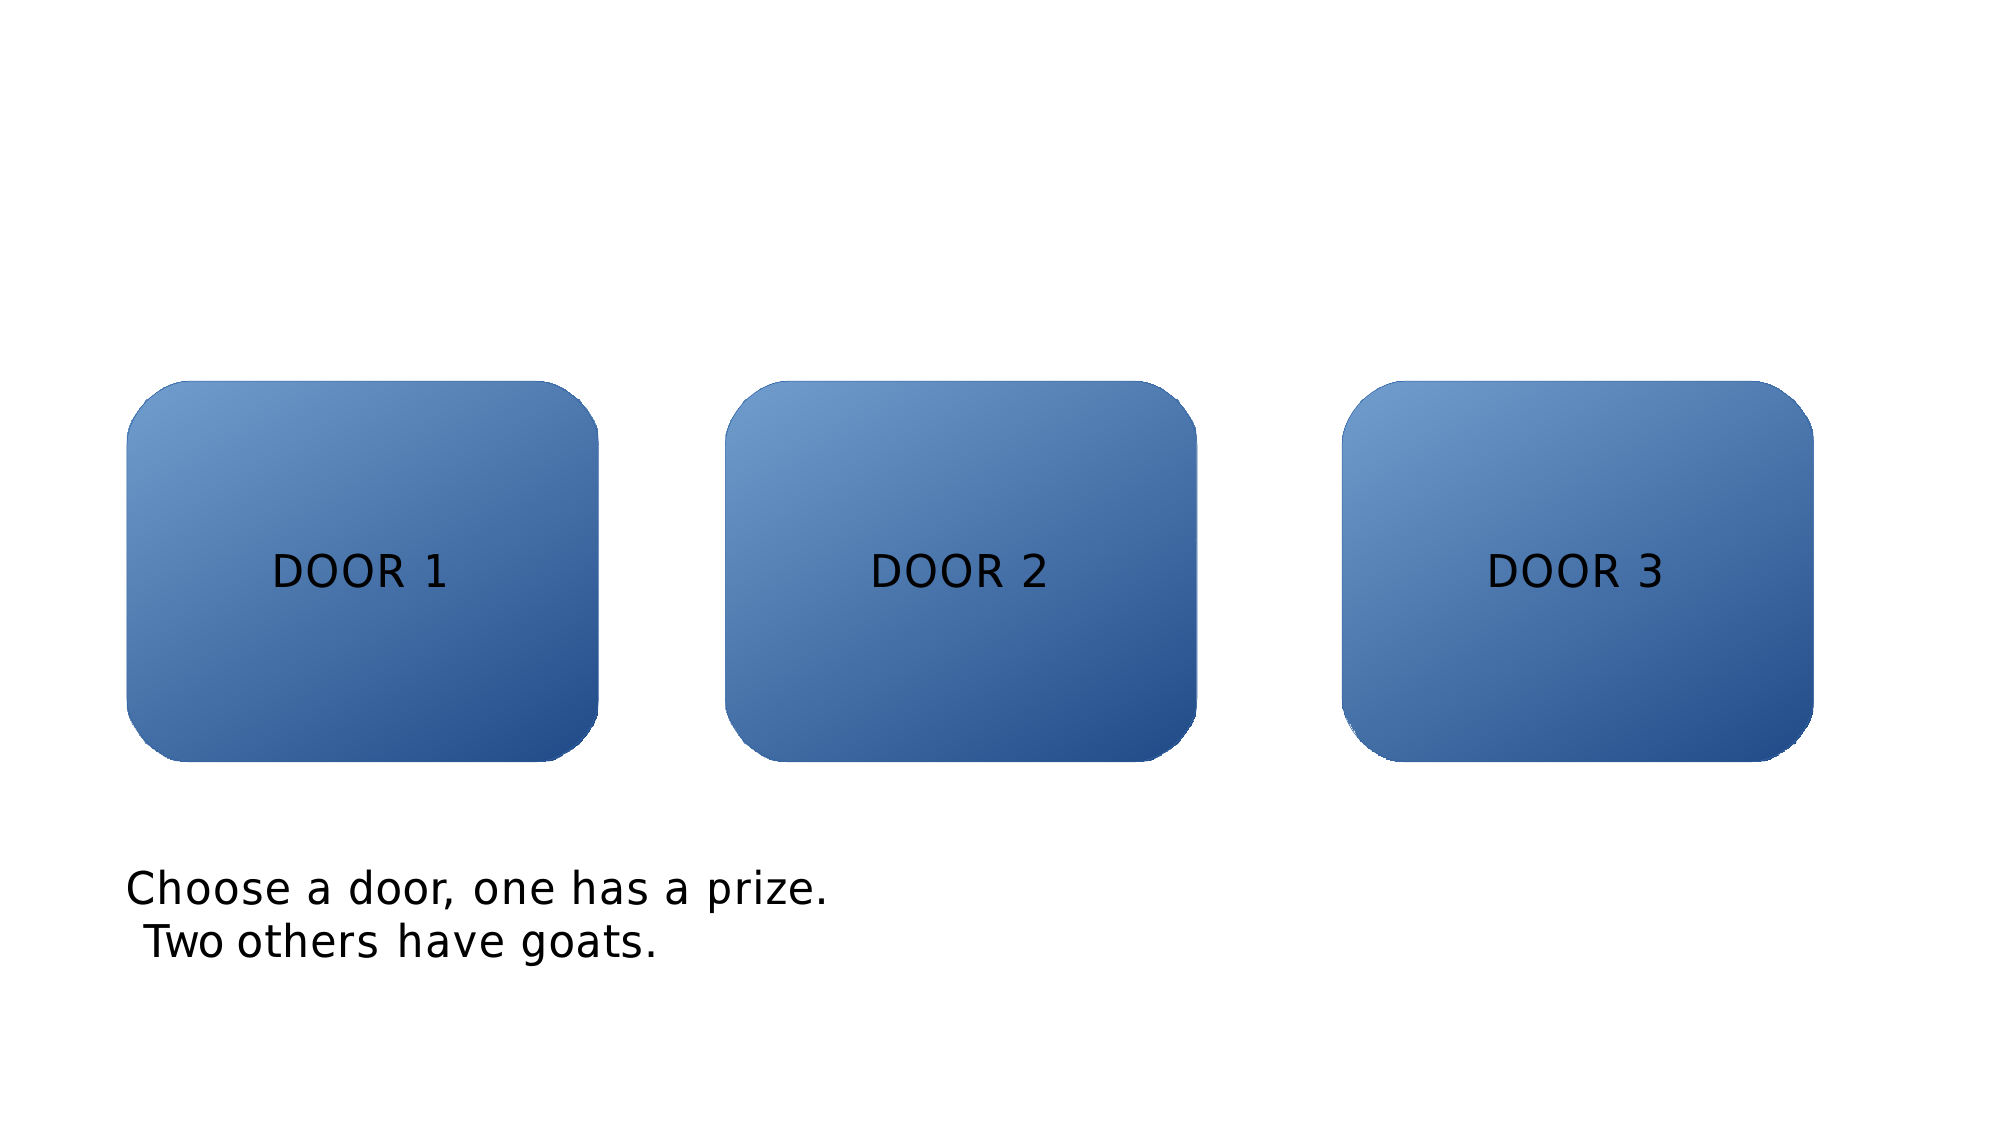

# The Monty Hall Problem

DOOR 1
DOOR 2
DOOR 3

Choose a door, one has a prize.  Two others have goats.
6